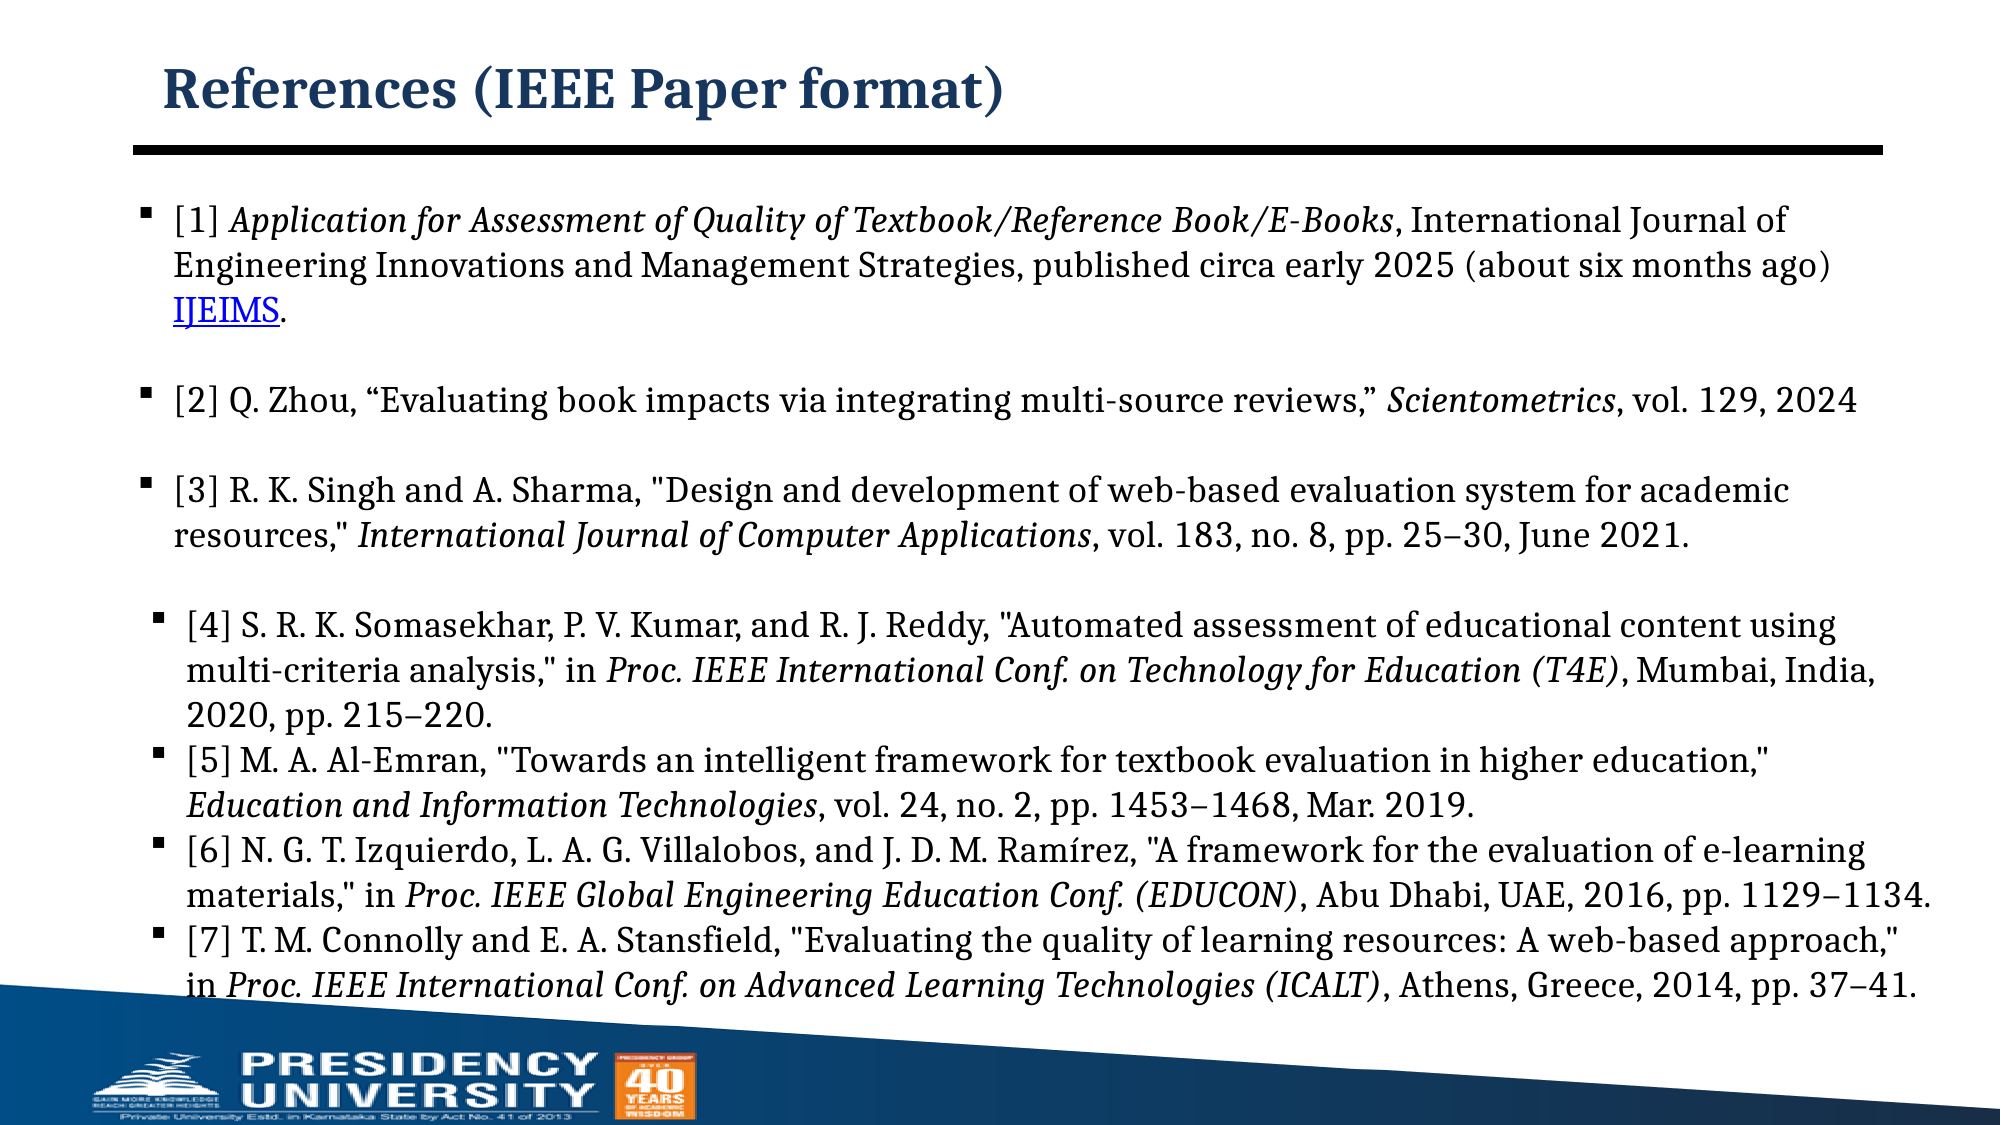

# References (IEEE Paper format)

[1] Application for Assessment of Quality of Textbook/Reference Book/E-Books, International Journal of Engineering Innovations and Management Strategies, published circa early 2025 (about six months ago) IJEIMS.

[2] Q. Zhou, “Evaluating book impacts via integrating multi-source reviews,” Scientometrics, vol. 129, 2024

[3] R. K. Singh and A. Sharma, "Design and development of web-based evaluation system for academic resources," International Journal of Computer Applications, vol. 183, no. 8, pp. 25–30, June 2021.

[4] S. R. K. Somasekhar, P. V. Kumar, and R. J. Reddy, "Automated assessment of educational content using multi-criteria analysis," in Proc. IEEE International Conf. on Technology for Education (T4E), Mumbai, India, 2020, pp. 215–220.
[5] M. A. Al-Emran, "Towards an intelligent framework for textbook evaluation in higher education," Education and Information Technologies, vol. 24, no. 2, pp. 1453–1468, Mar. 2019.
[6] N. G. T. Izquierdo, L. A. G. Villalobos, and J. D. M. Ramírez, "A framework for the evaluation of e-learning materials," in Proc. IEEE Global Engineering Education Conf. (EDUCON), Abu Dhabi, UAE, 2016, pp. 1129–1134.
[7] T. M. Connolly and E. A. Stansfield, "Evaluating the quality of learning resources: A web-based approach," in Proc. IEEE International Conf. on Advanced Learning Technologies (ICALT), Athens, Greece, 2014, pp. 37–41.